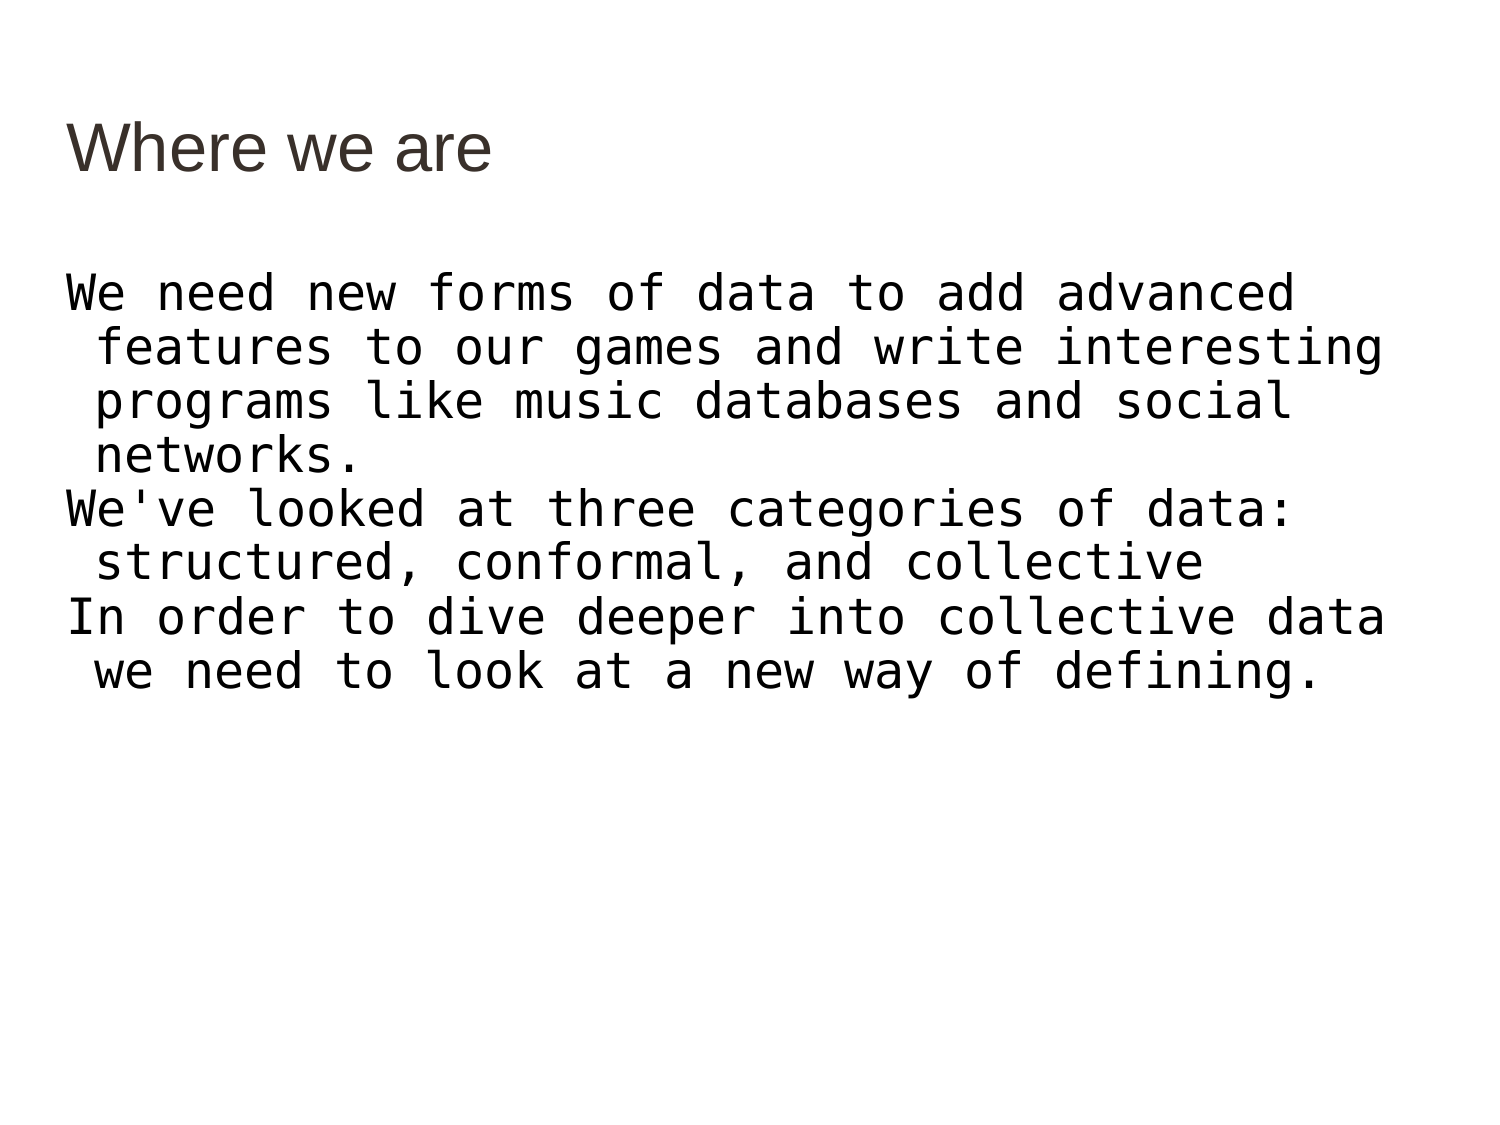

# Where we are
We need new forms of data to add advanced features to our games and write interesting programs like music databases and social networks.
We've looked at three categories of data: structured, conformal, and collective
In order to dive deeper into collective data we need to look at a new way of defining.